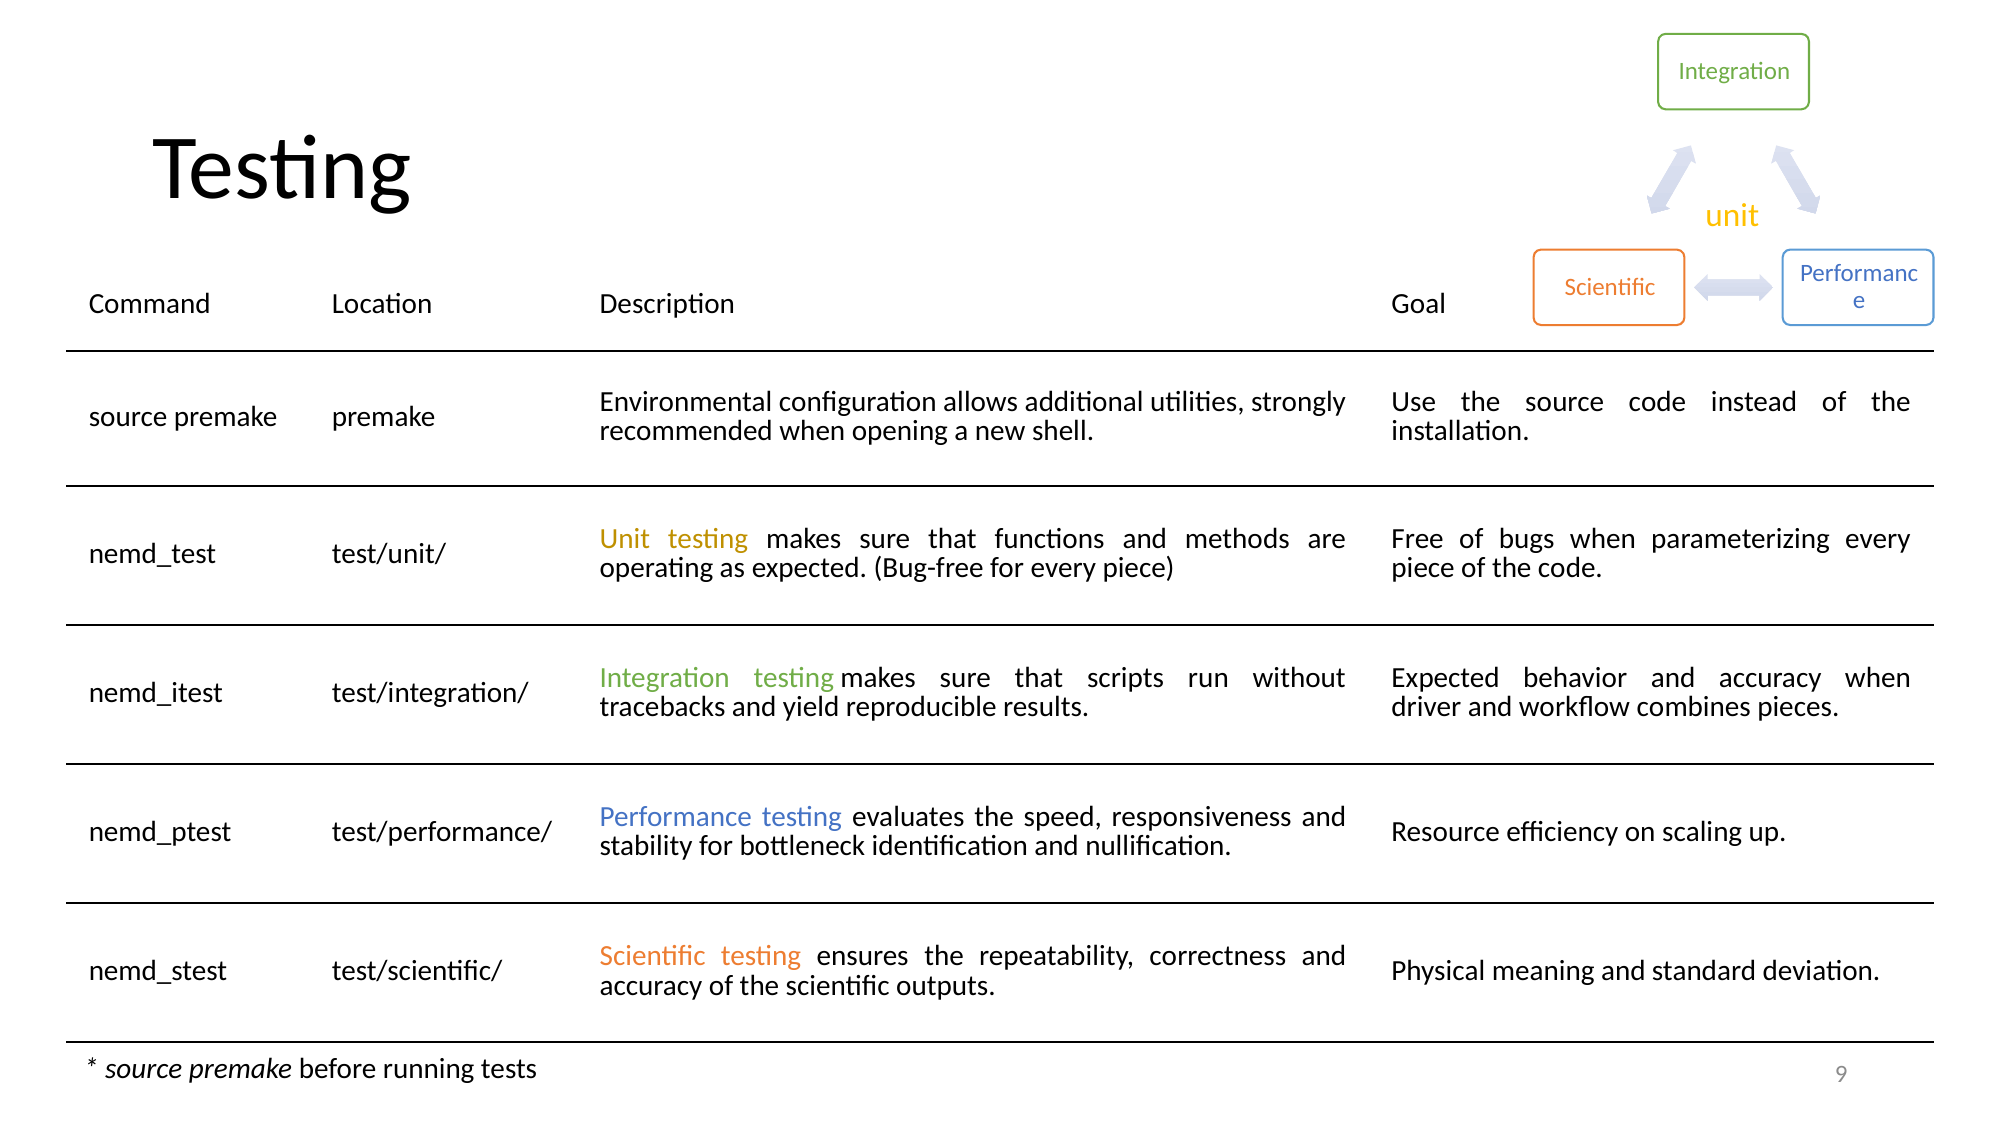

Integration

Performance

Scientific

# Testing
unit
| Command | Location | Description | Goal |
| --- | --- | --- | --- |
| source premake | premake | Environmental configuration allows additional utilities, strongly recommended when opening a new shell. | Use the source code instead of the installation. |
| nemd\_test | test/unit/ | Unit testing makes sure that functions and methods are operating as expected. (Bug-free for every piece) | Free of bugs when parameterizing every piece of the code. |
| nemd\_itest | test/integration/ | Integration testing makes sure that scripts run without tracebacks and yield reproducible results. | Expected behavior and accuracy when driver and workflow combines pieces. |
| nemd\_ptest | test/performance/ | Performance testing evaluates the speed, responsiveness and stability for bottleneck identification and nullification. | Resource efficiency on scaling up. |
| nemd\_stest | test/scientific/ | Scientific testing ensures the repeatability, correctness and accuracy of the scientific outputs. | Physical meaning and standard deviation. |
* source premake before running tests
9